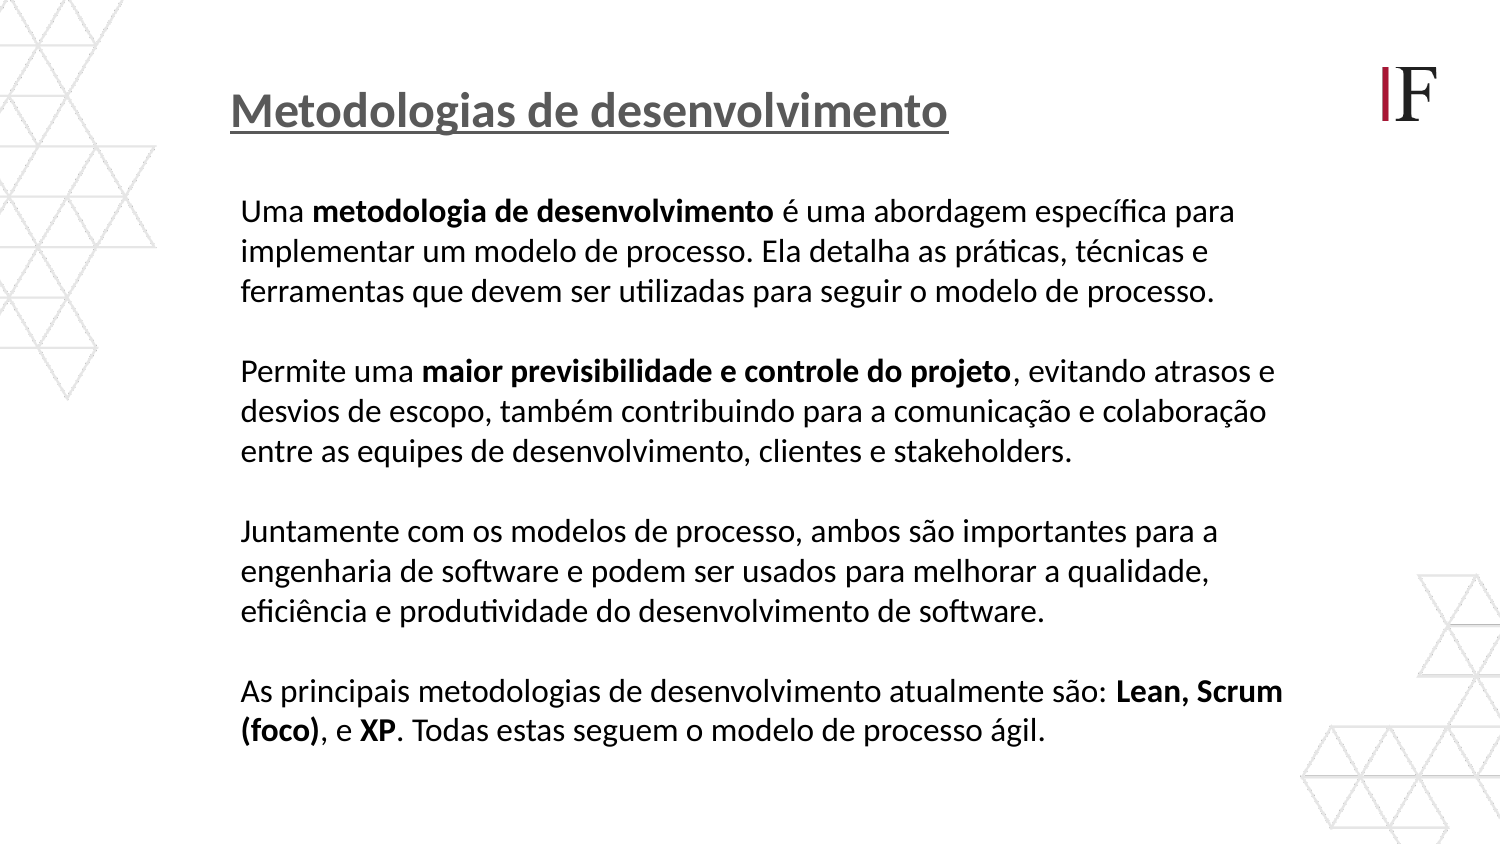

Metodologias de desenvolvimento
Uma metodologia de desenvolvimento é uma abordagem específica para implementar um modelo de processo. Ela detalha as práticas, técnicas e ferramentas que devem ser utilizadas para seguir o modelo de processo.

Permite uma maior previsibilidade e controle do projeto, evitando atrasos e desvios de escopo, também contribuindo para a comunicação e colaboração entre as equipes de desenvolvimento, clientes e stakeholders.

Juntamente com os modelos de processo, ambos são importantes para a engenharia de software e podem ser usados ​​para melhorar a qualidade, eficiência e produtividade do desenvolvimento de software.

As principais metodologias de desenvolvimento atualmente são: Lean, Scrum (foco), e XP. Todas estas seguem o modelo de processo ágil.